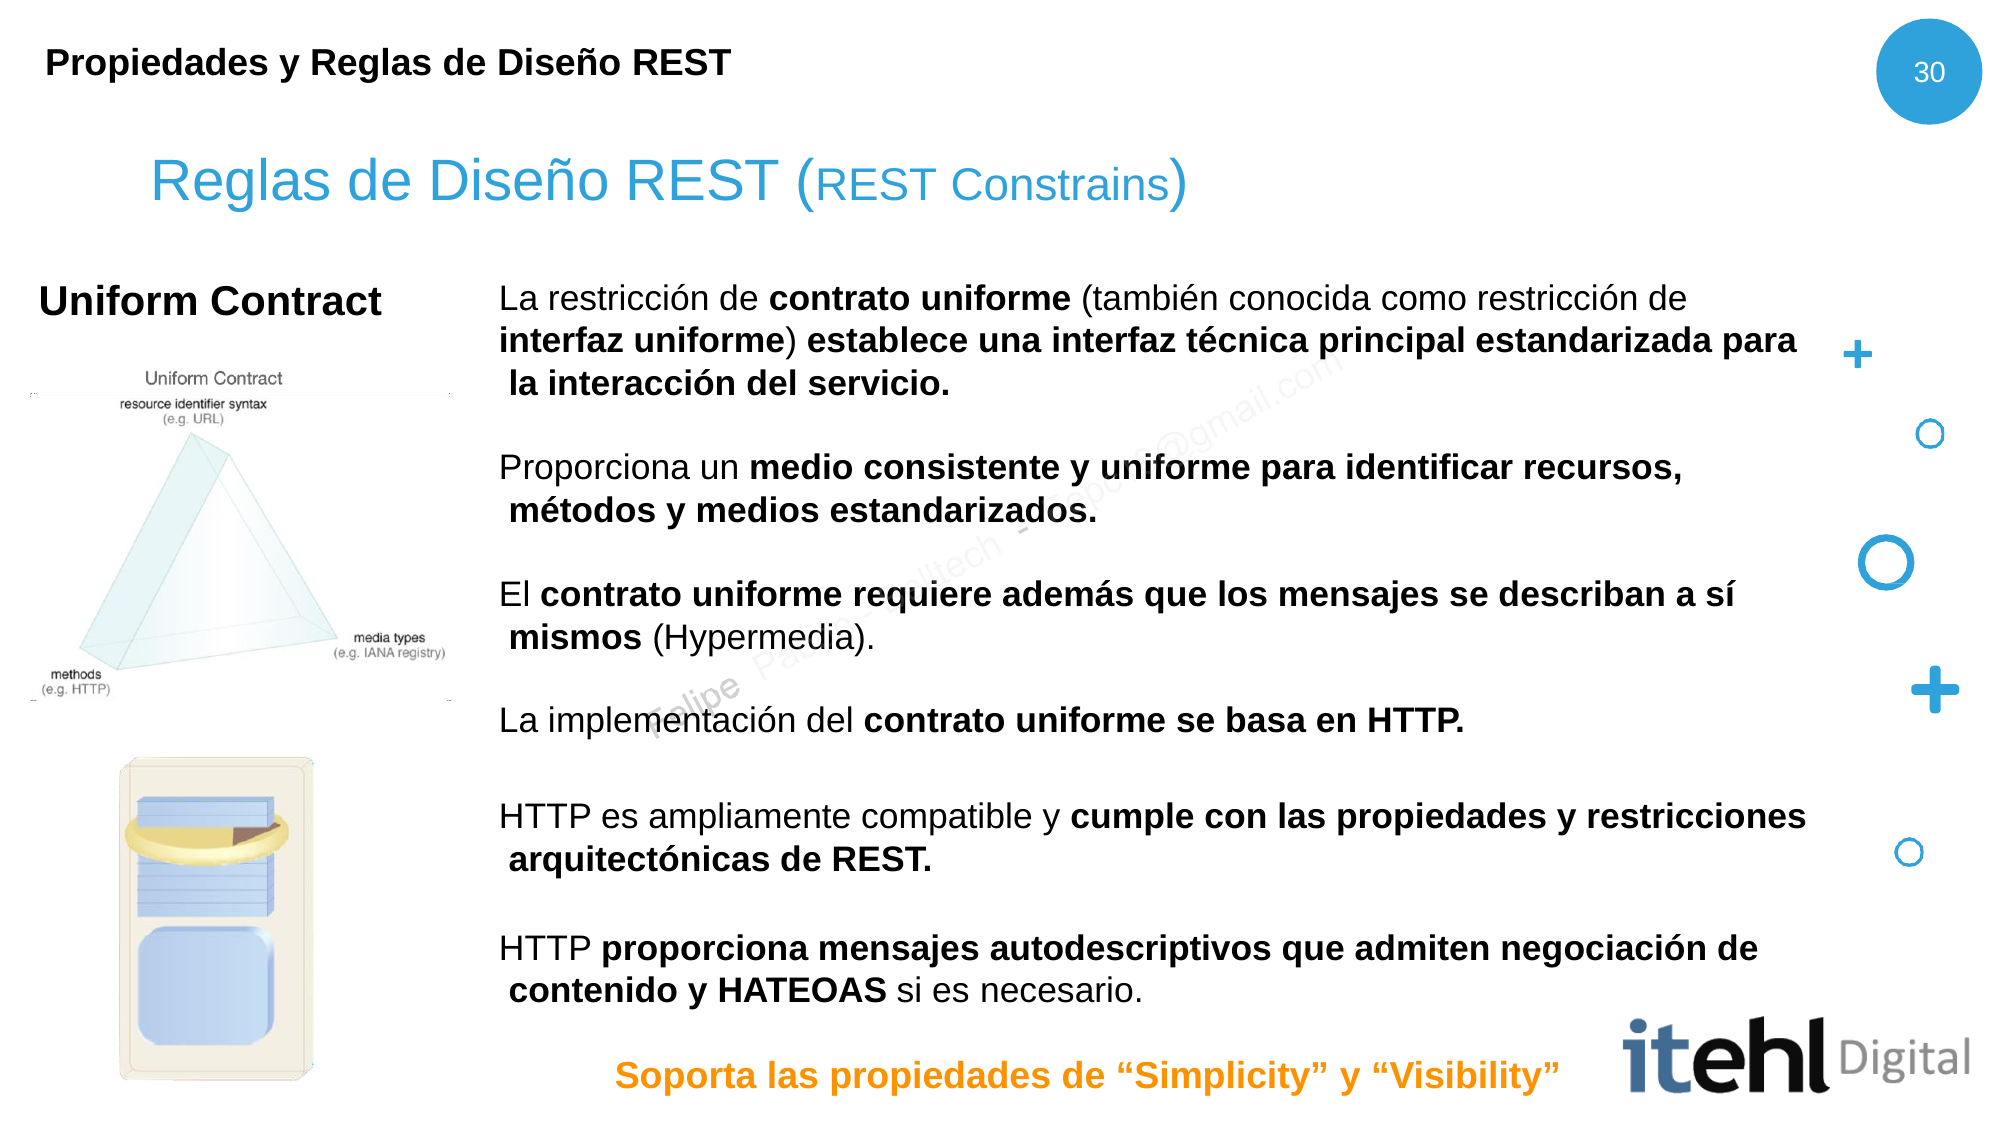

Propiedades y Reglas de Diseño REST
30
# Reglas de Diseño REST (REST Constrains)
Uniform Contract
La restricción de contrato uniforme (también conocida como restricción de  interfaz uniforme) establece una interfaz técnica principal estandarizada para  la interacción del servicio.

Proporciona un medio consistente y uniforme para identificar recursos,  métodos y medios estandarizados.

El contrato uniforme requiere además que los mensajes se describan a sí  mismos (Hypermedia).

La implementación del contrato uniforme se basa en HTTP.

HTTP es ampliamente compatible y cumple con las propiedades y restricciones  arquitectónicas de REST.

HTTP proporciona mensajes autodescriptivos que admiten negociación de  contenido y HATEOAS si es necesario.

Soporta las propiedades de “Simplicity” y “Visibility”